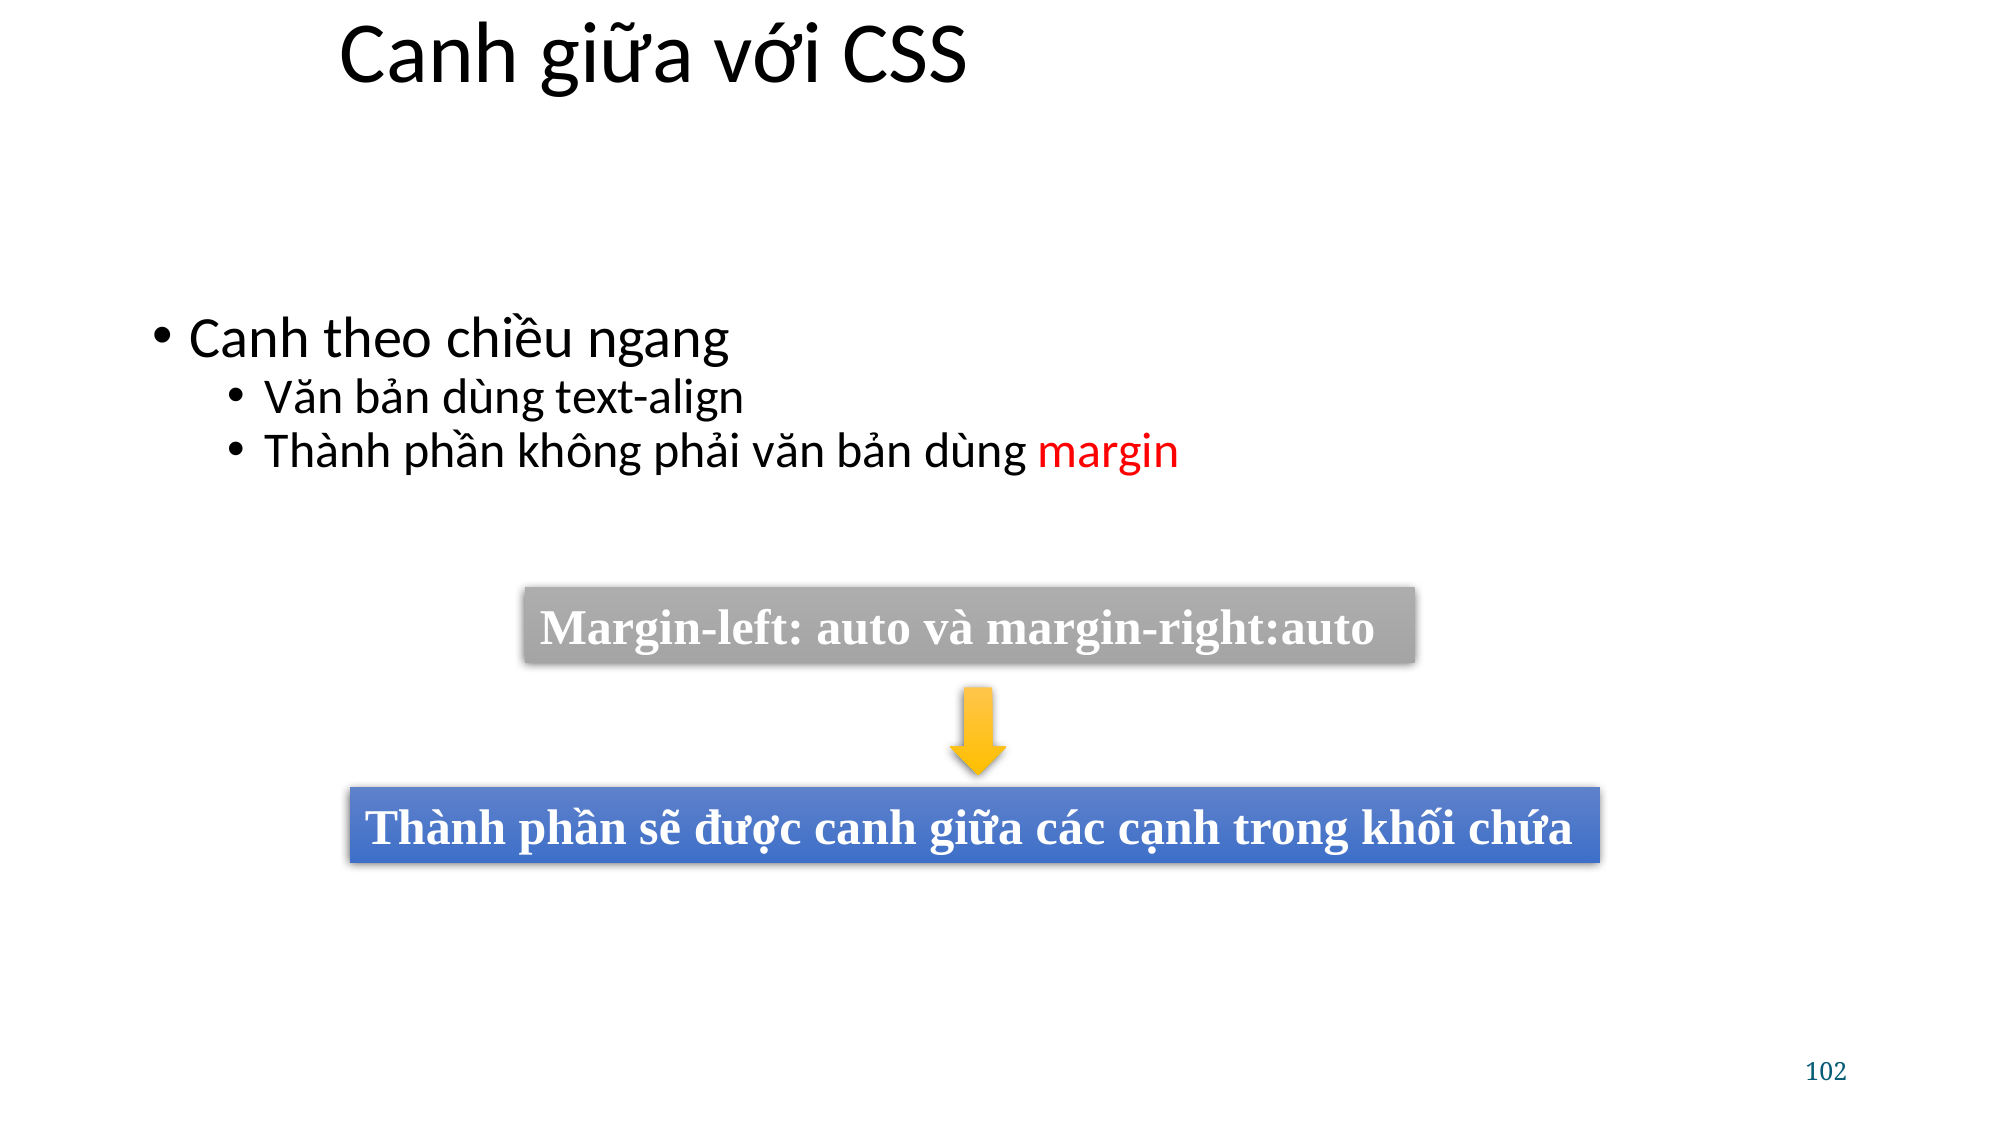

# Canh giữa với CSS
Canh theo chiều ngang
Văn bản dùng text-align
Thành phần không phải văn bản dùng margin
Margin-left: auto và margin-right:auto

Thành phần sẽ được canh giữa các cạnh trong khối chứa
102